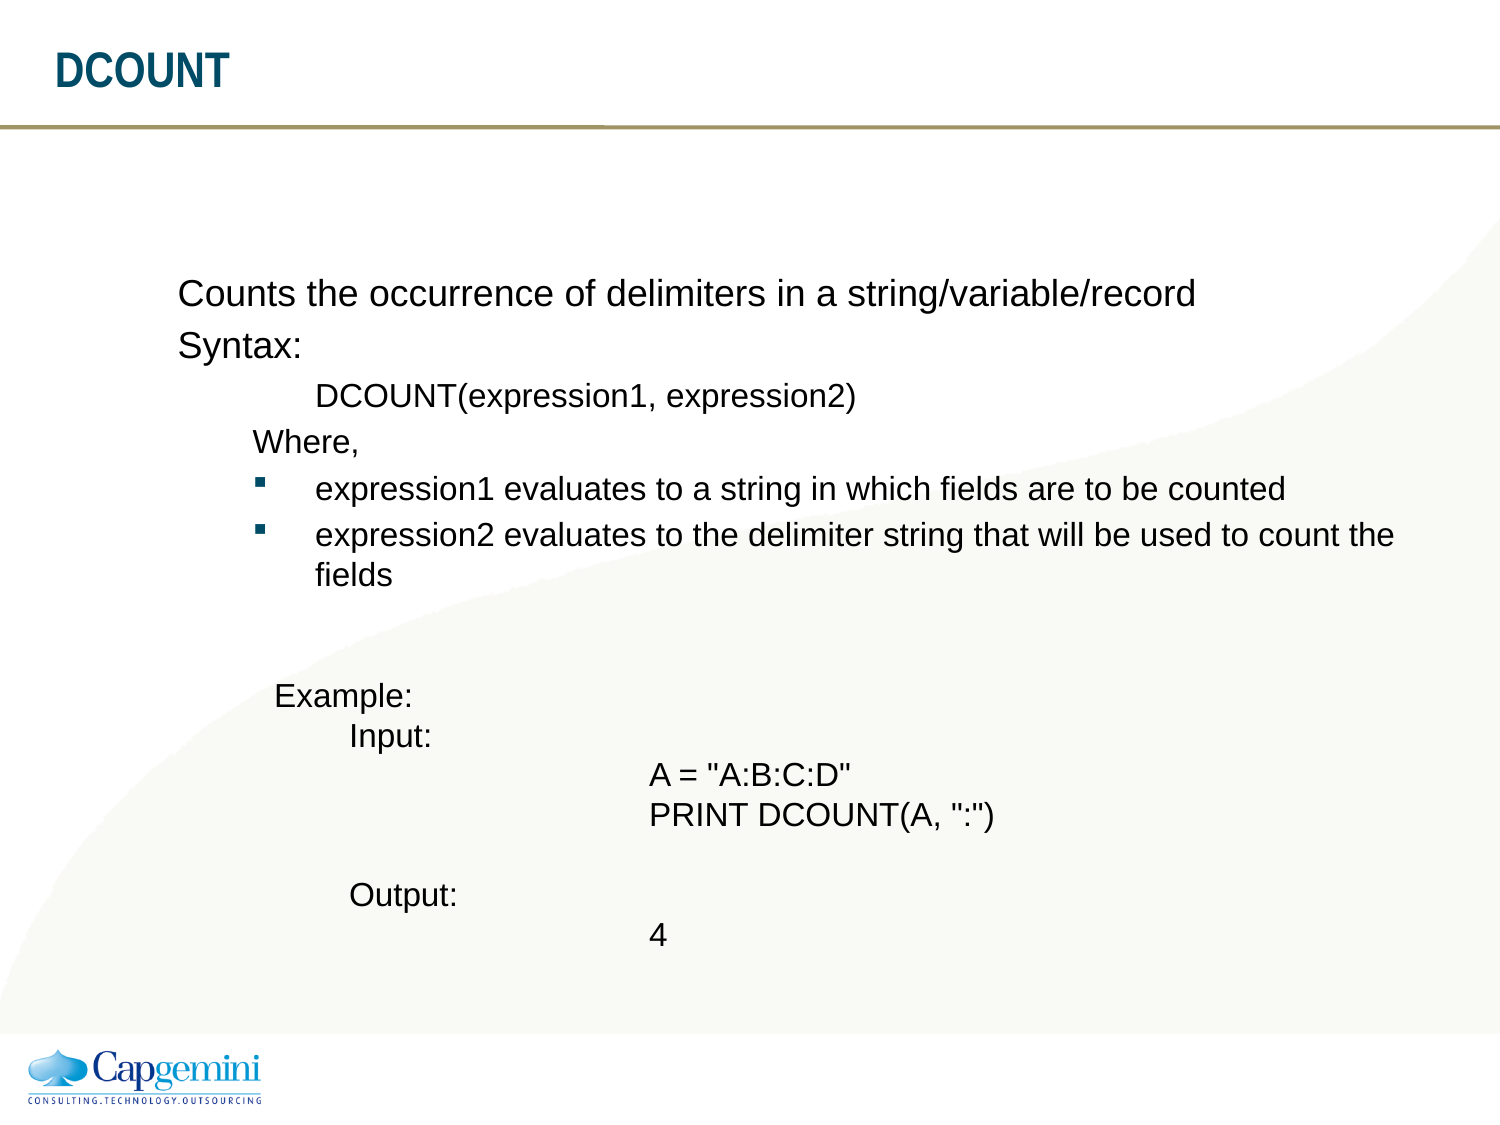

# DCOUNT
Counts the occurrence of delimiters in a string/variable/record
Syntax:
	DCOUNT(expression1, expression2)
Where,
expression1 evaluates to a string in which fields are to be counted
expression2 evaluates to the delimiter string that will be used to count the fields
Example:
Input:
		A = "A:B:C:D"
		PRINT DCOUNT(A, ":")

Output:
		4